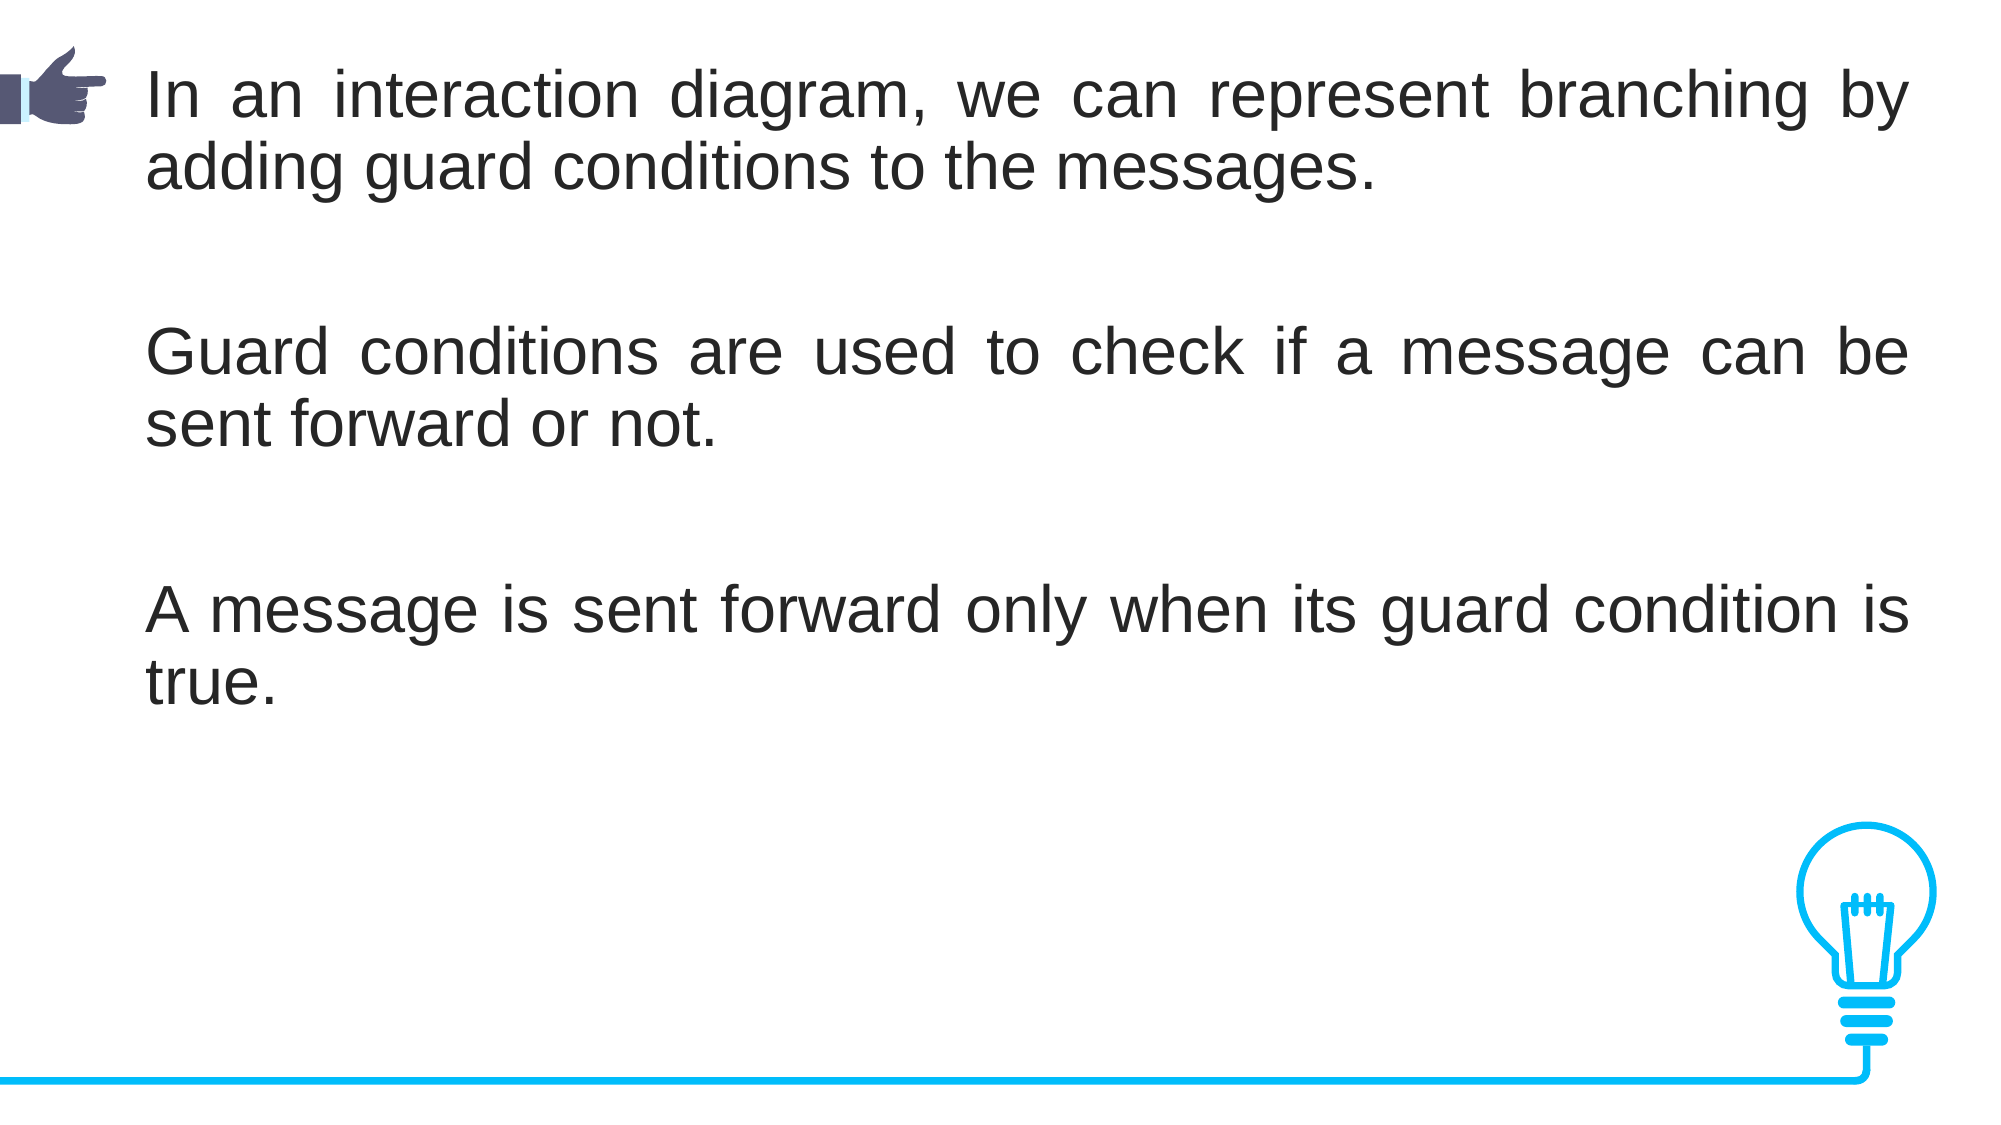

In an interaction diagram, we can represent branching by adding guard conditions to the messages.

Guard conditions are used to check if a message can be sent forward or not.

A message is sent forward only when its guard condition is true.